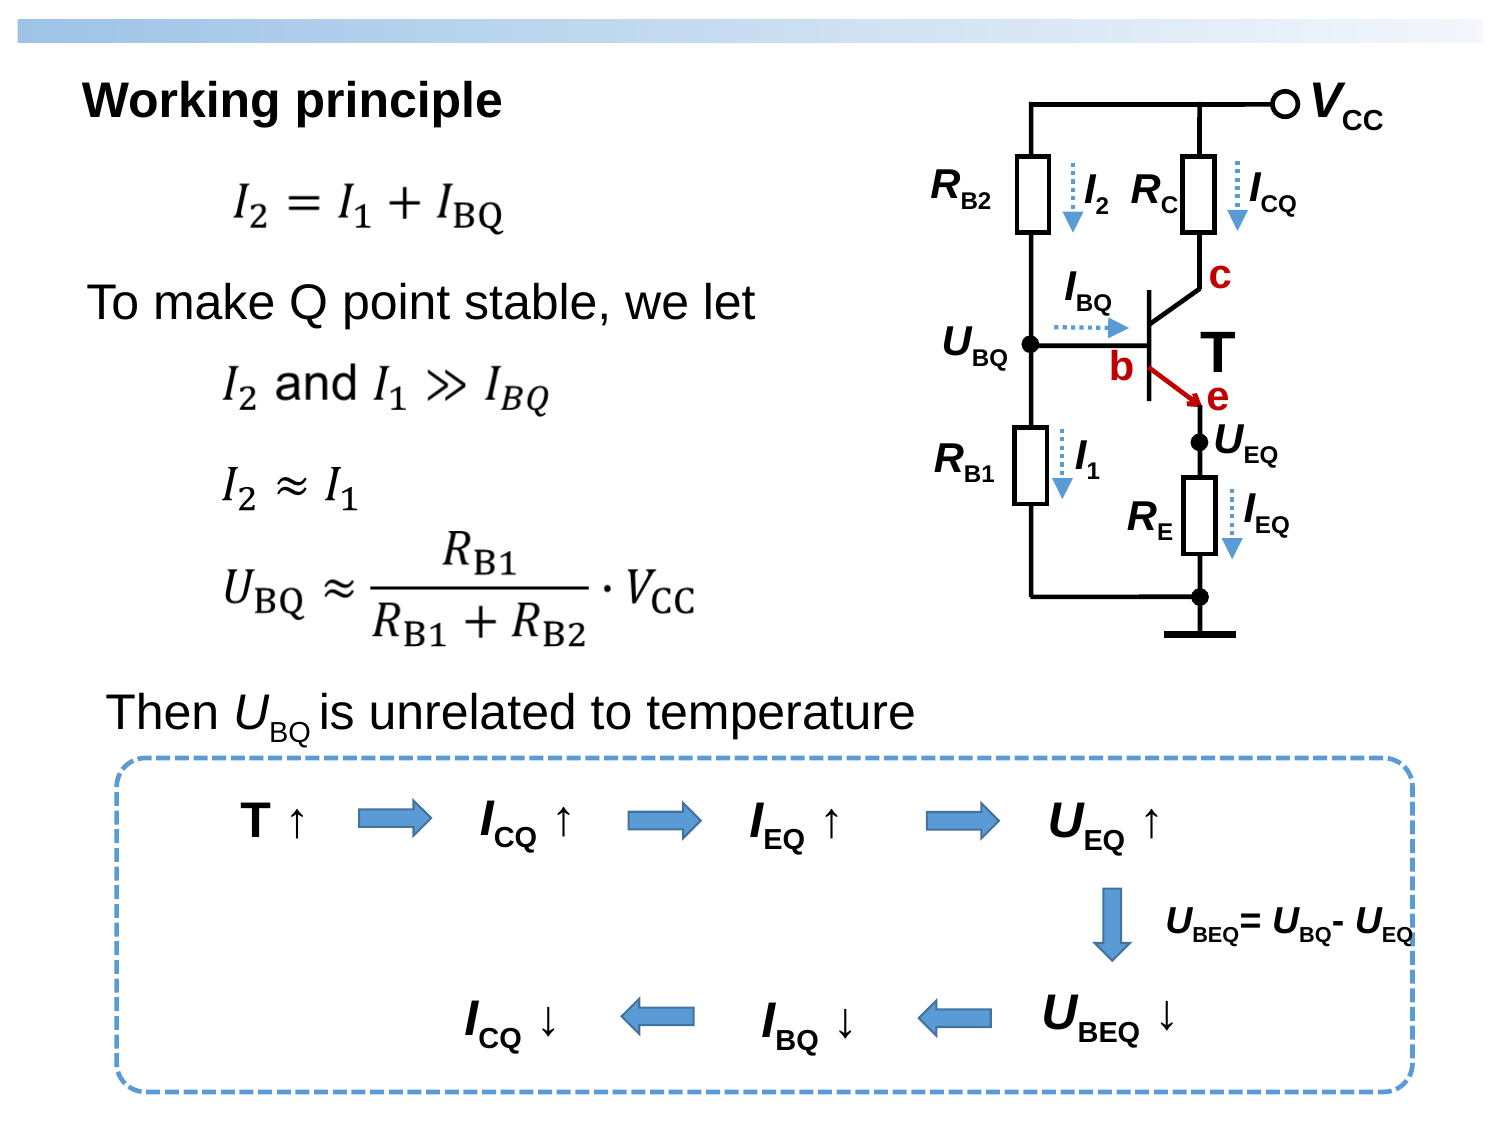

Working principle
VCC

RB2
RC

T

c
b
e
RB1
RE

ICQ
I2
UBQ
UEQ
I1

IEQ

IBQ
To make Q point stable, we let

Then UBQ is unrelated to temperature

ICQ ↑

T ↑
IEQ ↑

UEQ ↑

UBEQ= UBQ- UEQ

UBEQ ↓
ICQ ↓

IBQ ↓